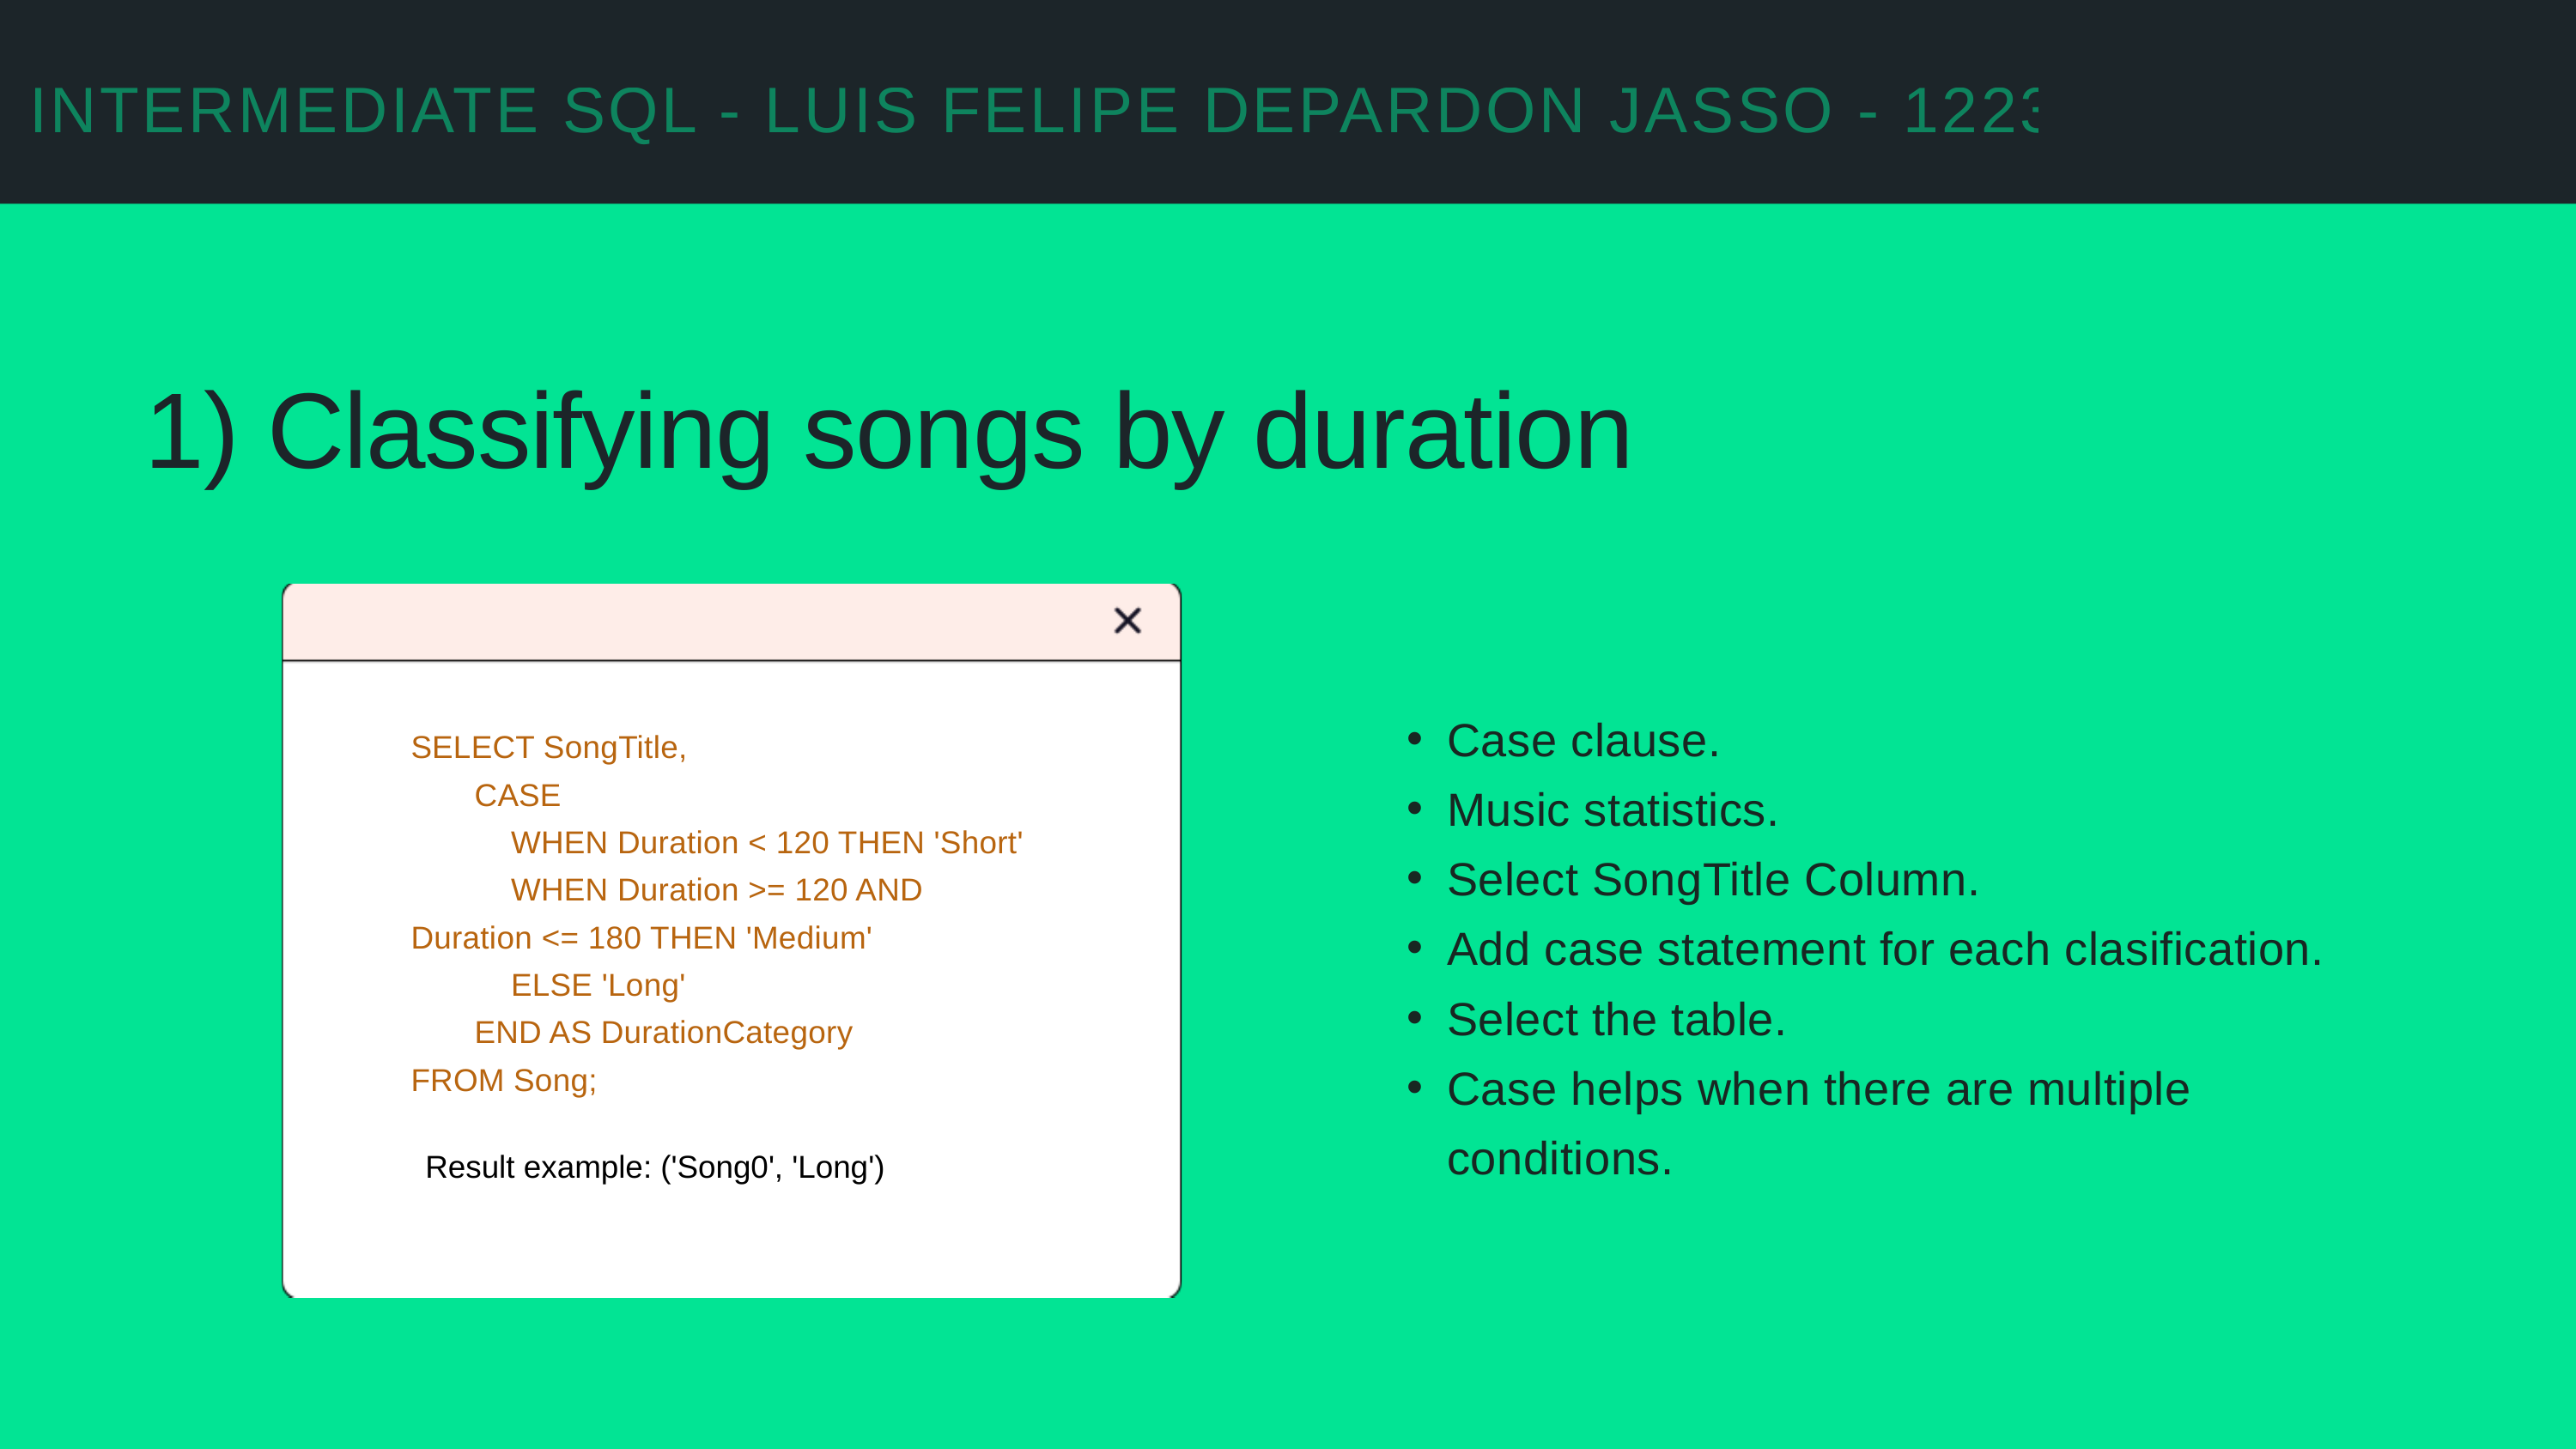

INTERMEDIATE SQL - LUIS FELIPE DEPARDON JASSO - 12235233
1) Classifying songs by duration

Case clause.
Music statistics.
Select SongTitle Column.
Add case statement for each clasification.
Select the table.
Case helps when there are multiple conditions.
SELECT SongTitle,
       CASE
           WHEN Duration < 120 THEN 'Short'
           WHEN Duration >= 120 AND Duration <= 180 THEN 'Medium'
           ELSE 'Long'
       END AS DurationCategory
FROM Song;
Result example: ('Song0', 'Long')